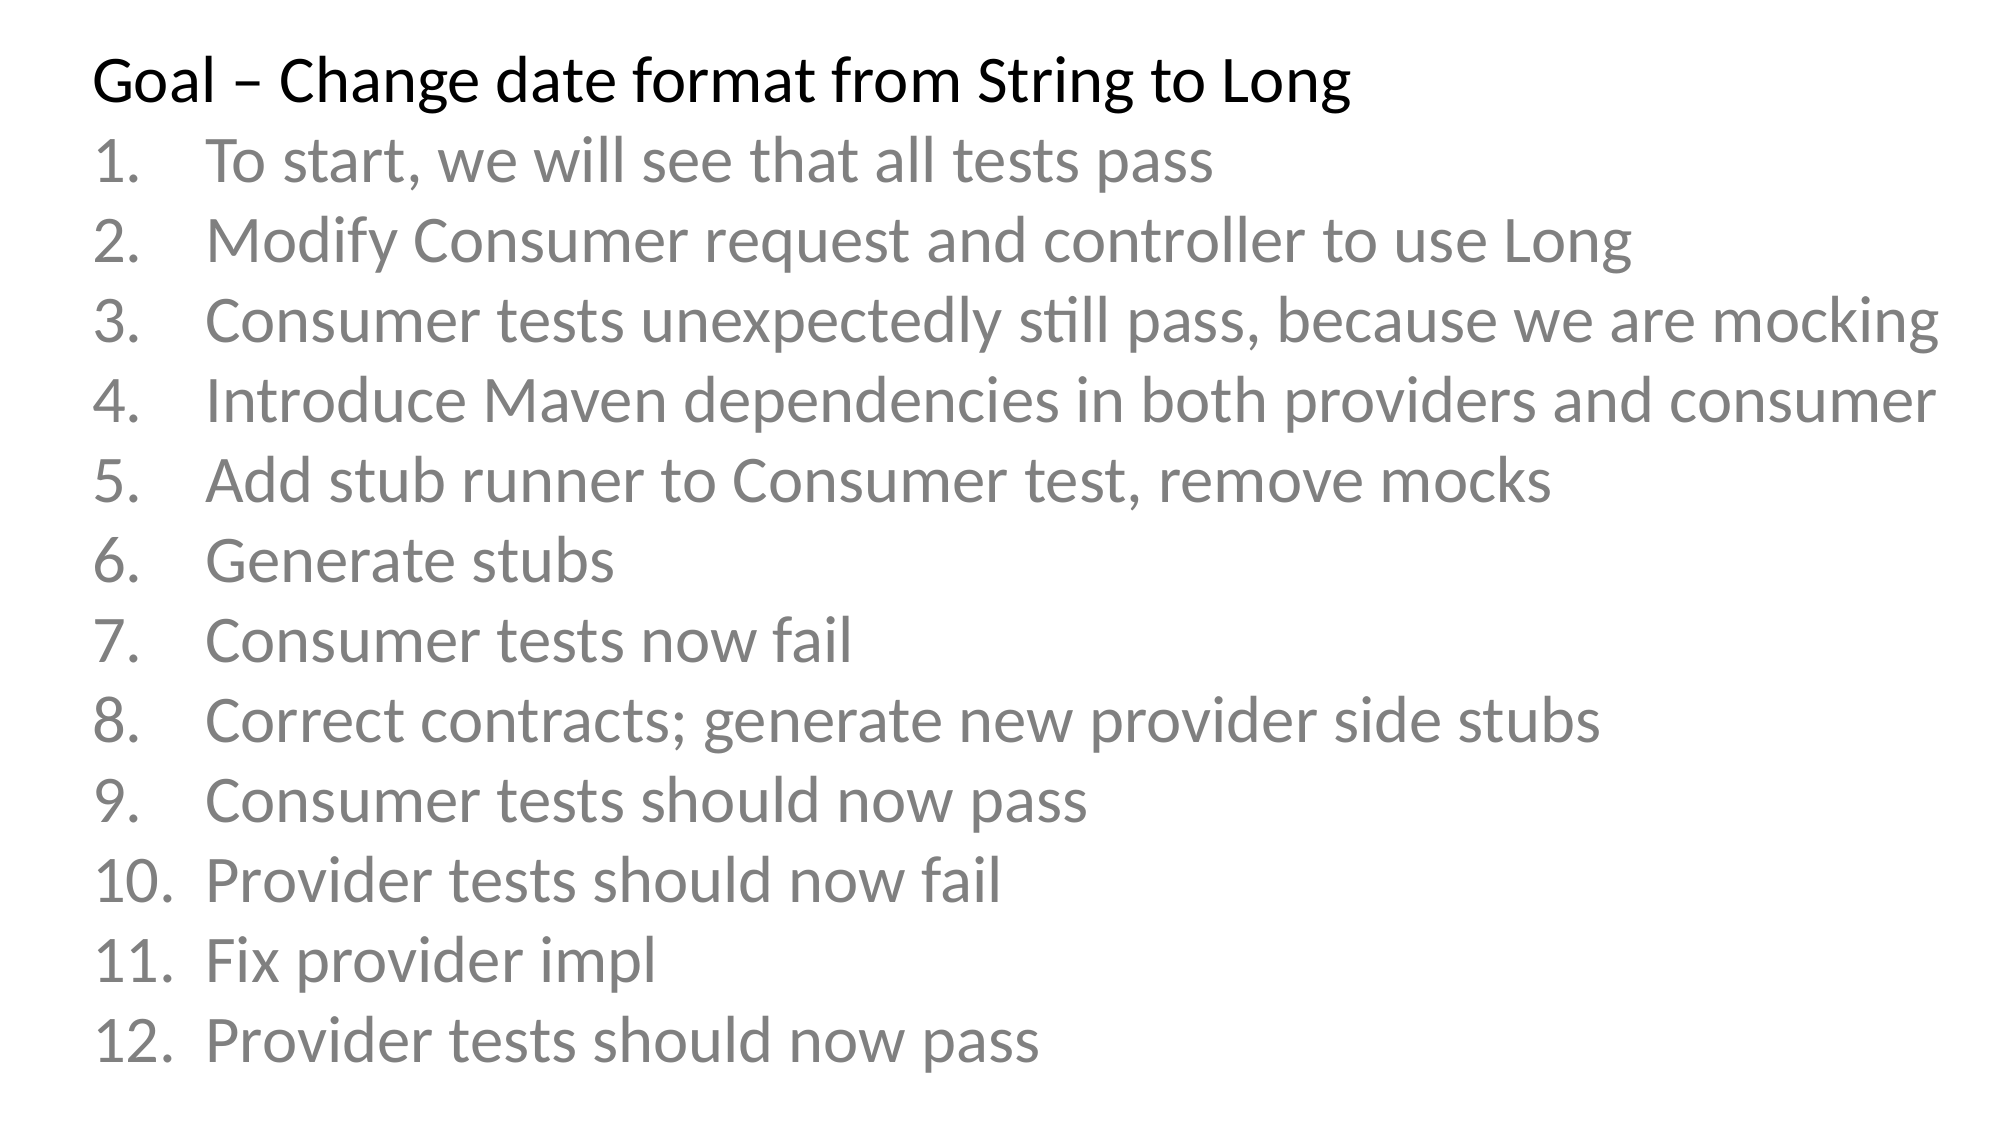

Goal – Change date format from String to Long
To start, we will see that all tests pass
Modify Consumer request and controller to use Long
Consumer tests unexpectedly still pass, because we are mocking
Introduce Maven dependencies in both providers and consumer
Add stub runner to Consumer test, remove mocks
Generate stubs
Consumer tests now fail
Correct contracts; generate new provider side stubs
Consumer tests should now pass
Provider tests should now fail
Fix provider impl
Provider tests should now pass